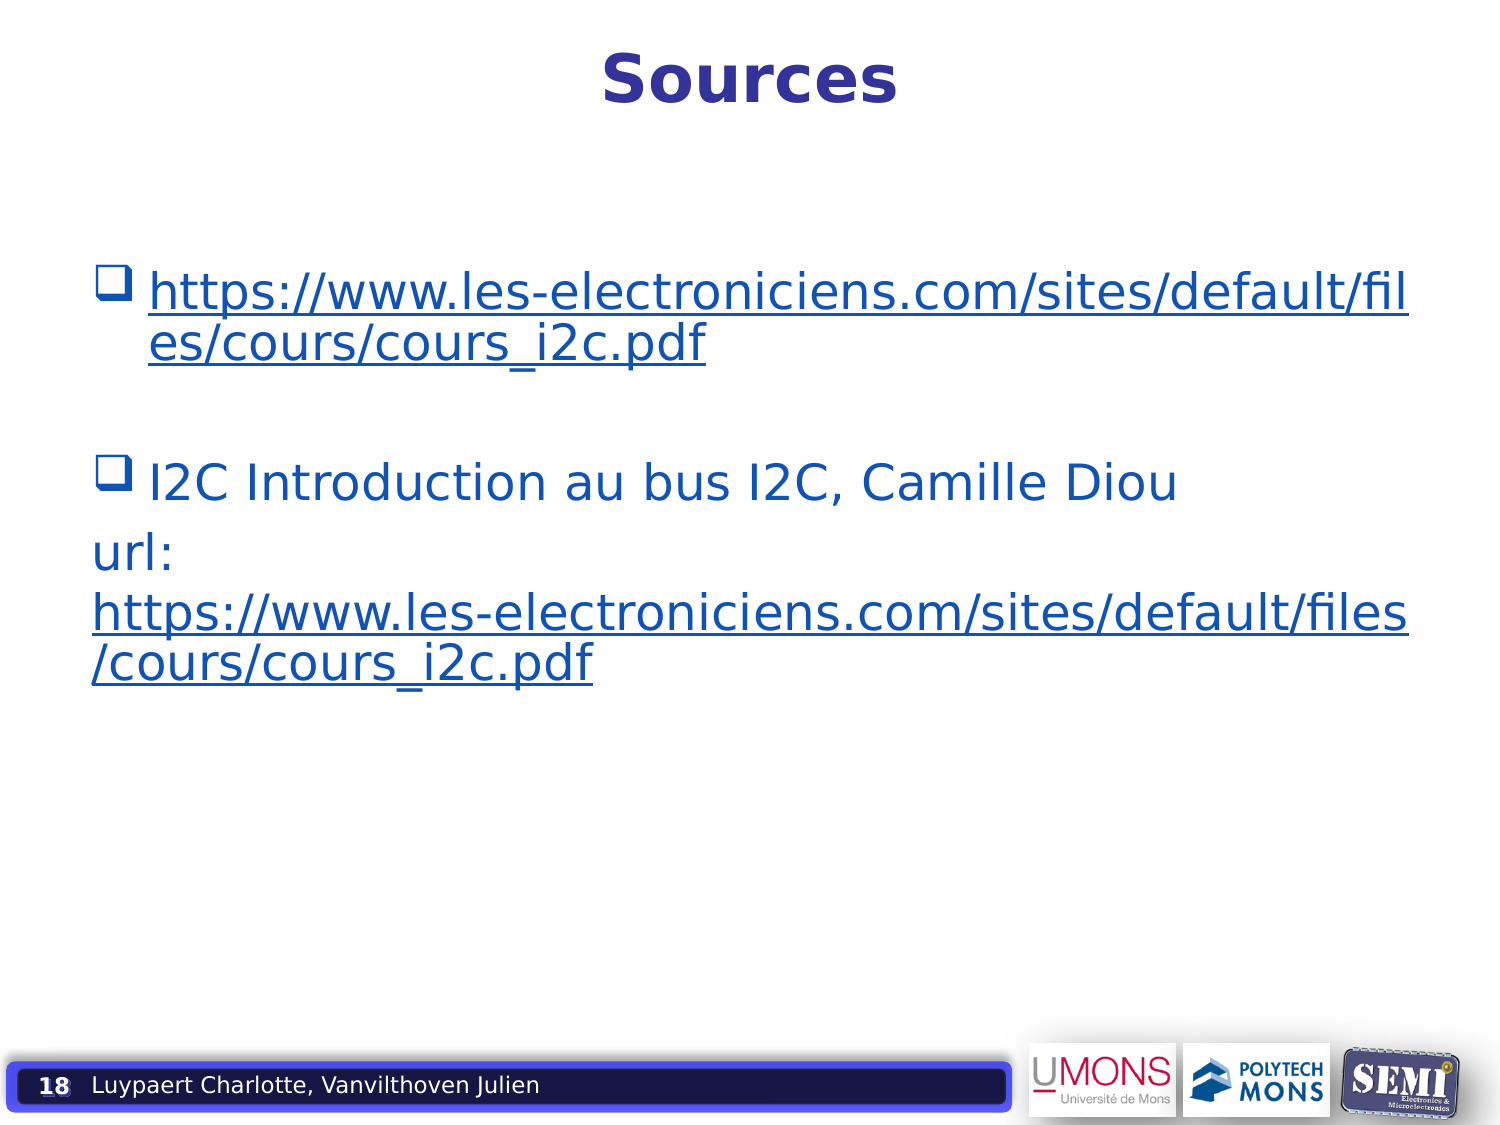

# Sources
https://www.les-electroniciens.com/sites/default/files/cours/cours_i2c.pdf

I2C Introduction au bus I2C, Camille Diou
url:https://www.les-electroniciens.com/sites/default/files/cours/cours_i2c.pdf

18